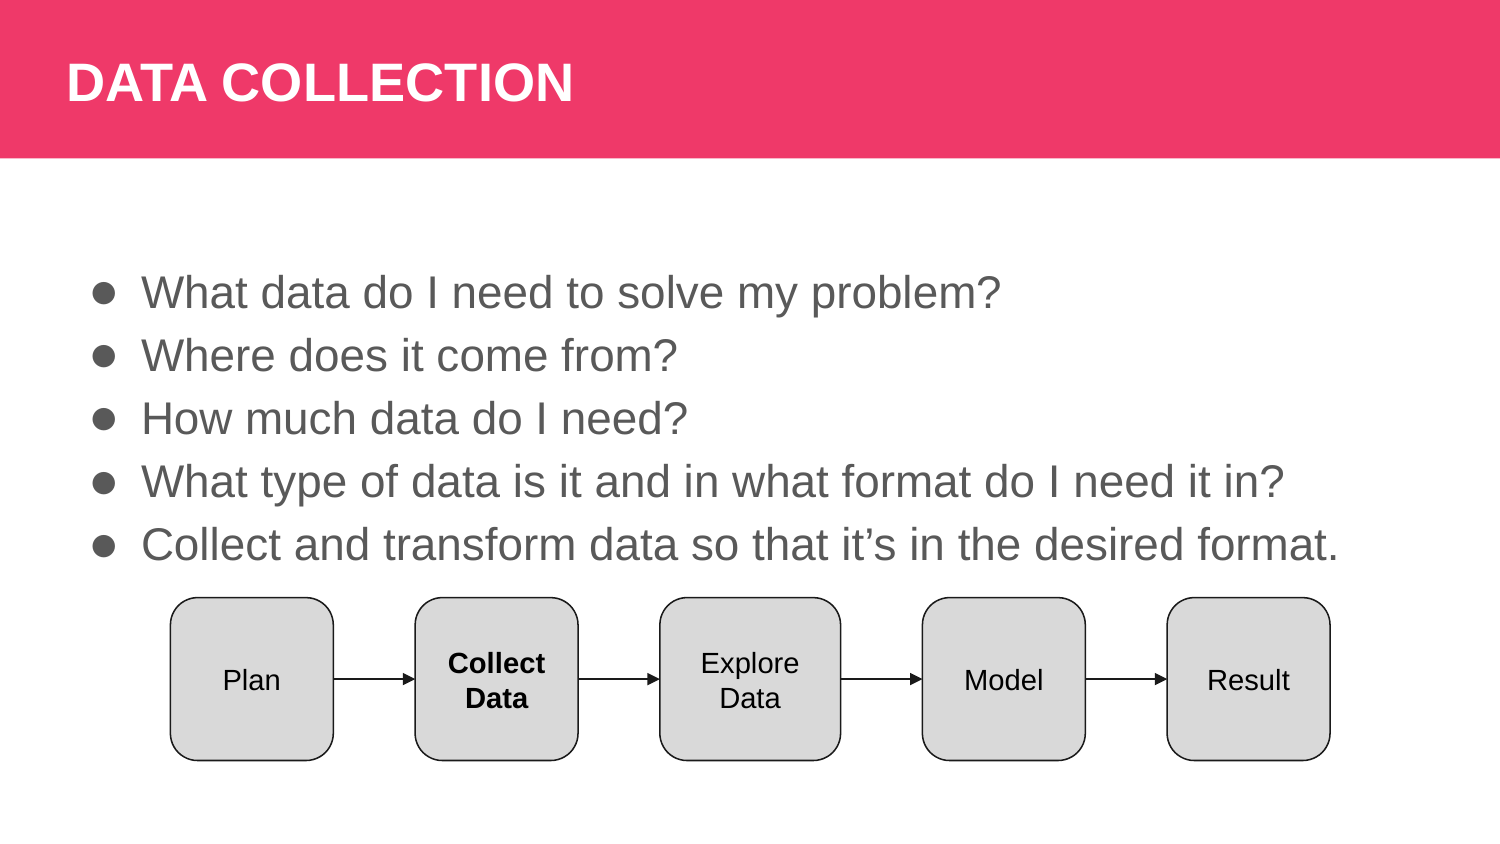

DATA COLLECTION
What data do I need to solve my problem?
Where does it come from?
How much data do I need?
What type of data is it and in what format do I need it in?
Collect and transform data so that it’s in the desired format.
Plan
Collect Data
Explore Data
Model
Result